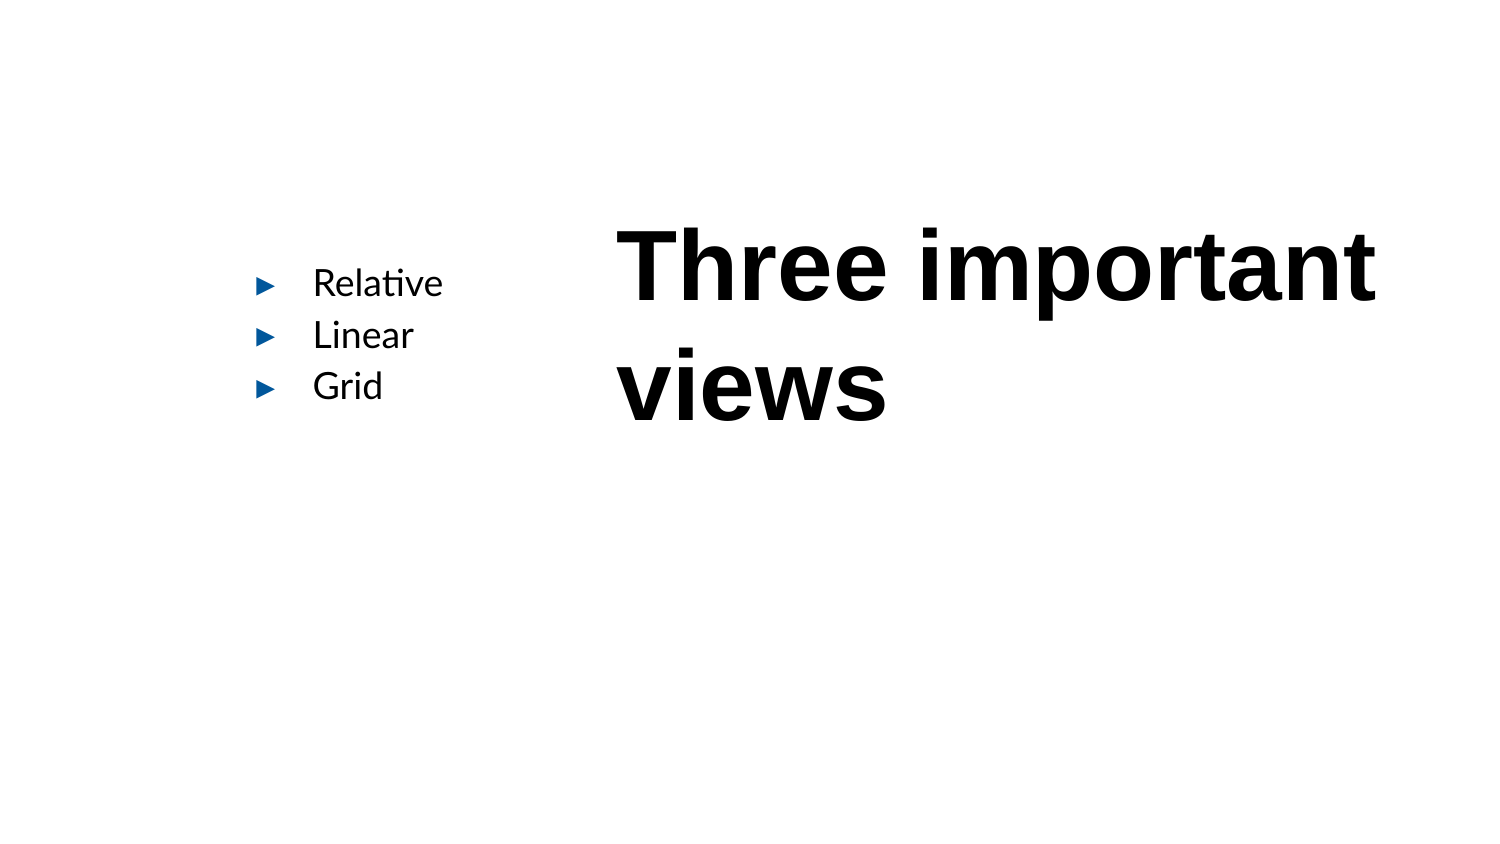

# Three important views
Relative
Linear
Grid